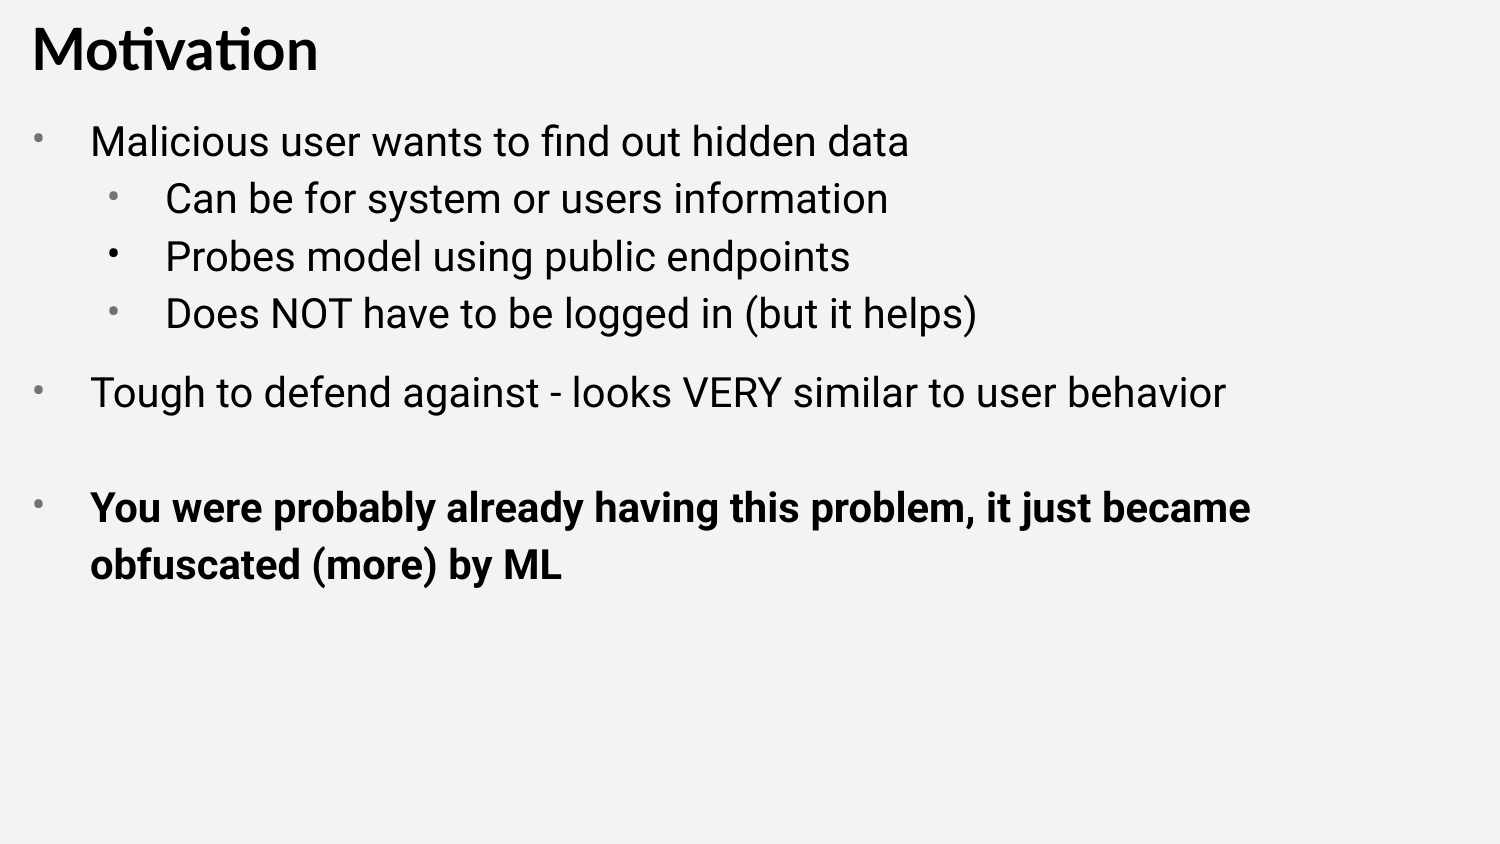

# Motivation
Malicious user wants to find out hidden data
Can be for system or users information
Probes model using public endpoints
Does NOT have to be logged in (but it helps)
Tough to defend against - looks VERY similar to user behavior
You were probably already having this problem, it just became obfuscated (more) by ML